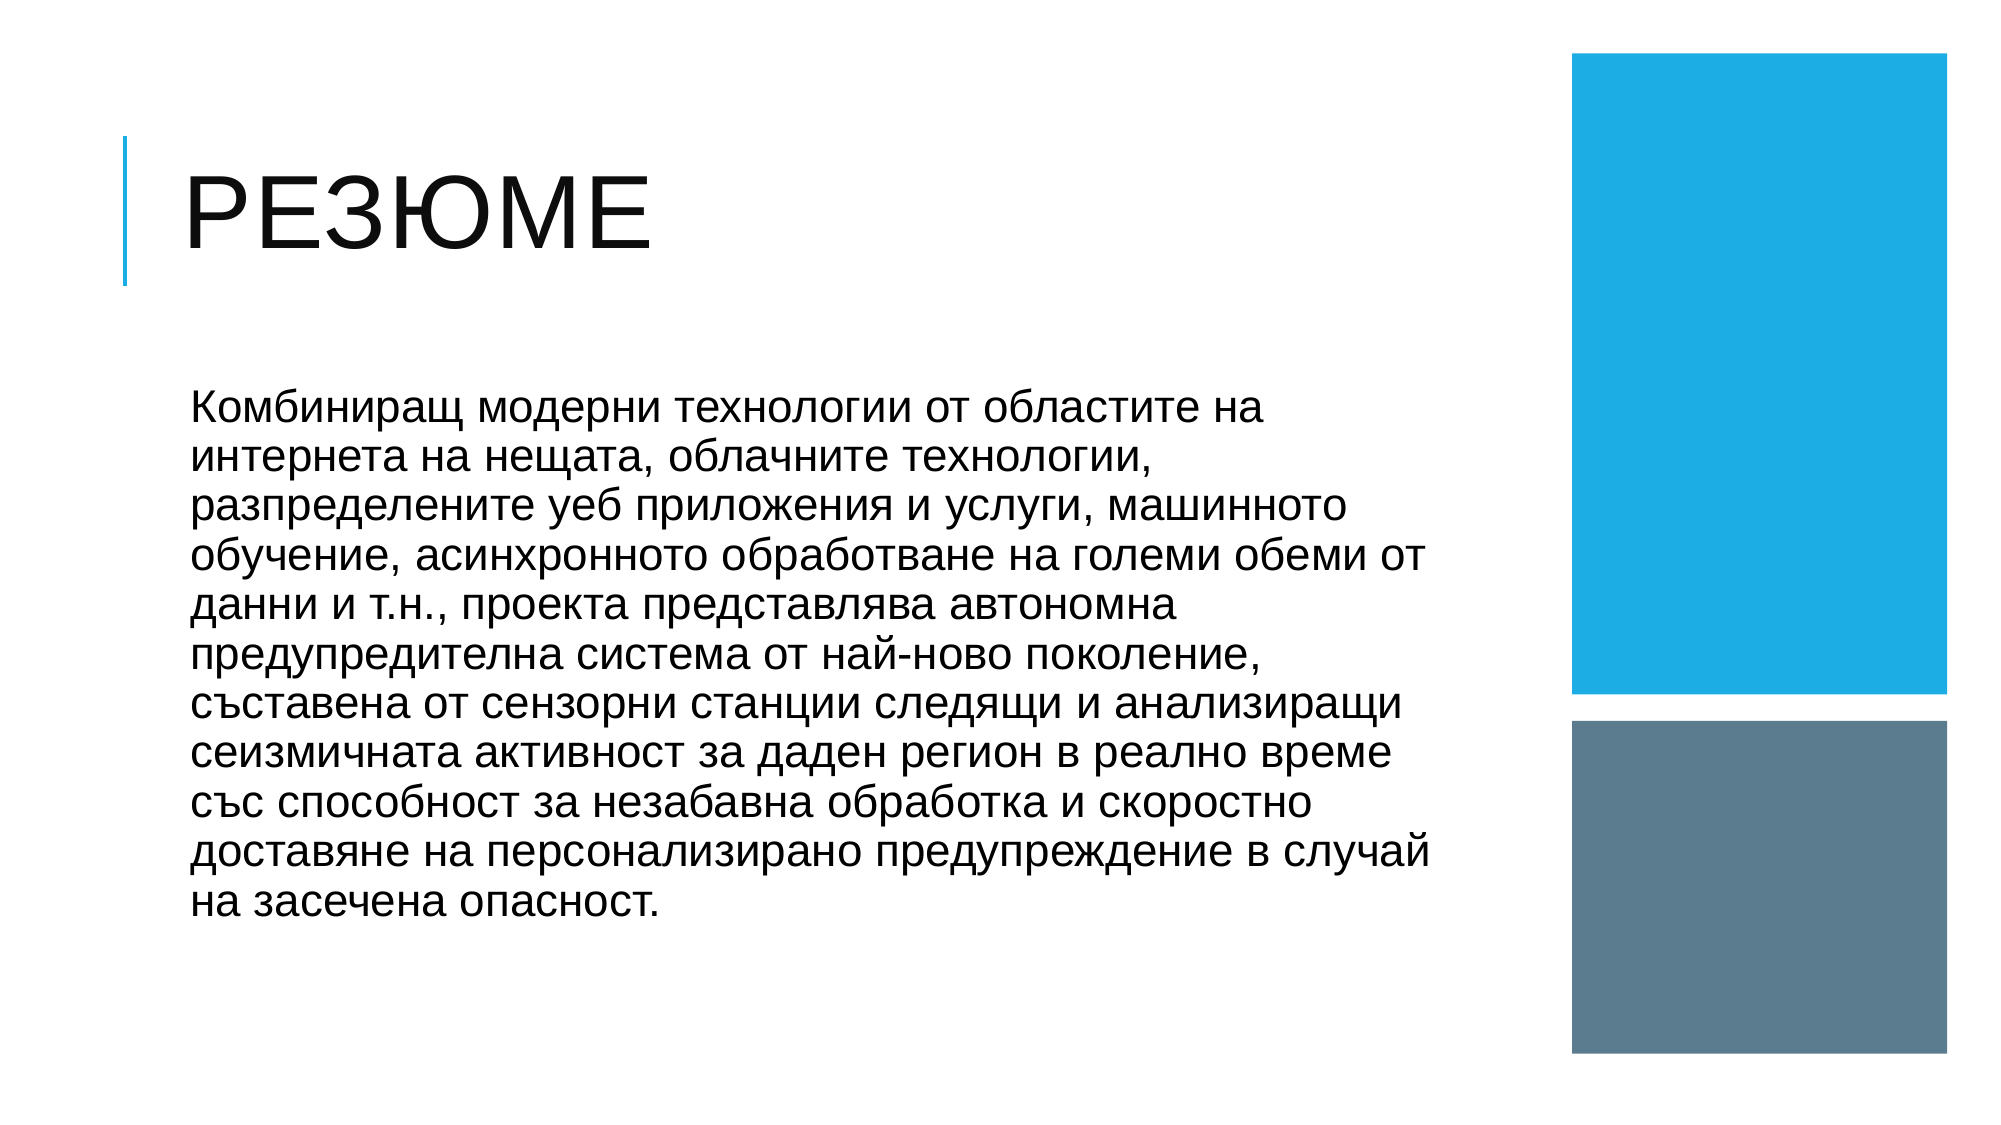

# Резюме
Комбиниращ модерни технологии от областите на интернета на нещата, облачните технологии, разпределените уеб приложения и услуги, машинното обучение, асинхронното обработване на големи обеми от данни и т.н., проекта представлява автономна предупредителна система от най-ново поколение, съставена от сензорни станции следящи и анализиращи сеизмичната активност за даден регион в реално време със способност за незабавна обработка и скоростно доставяне на персонализирано предупреждение в случай на засечена опасност.